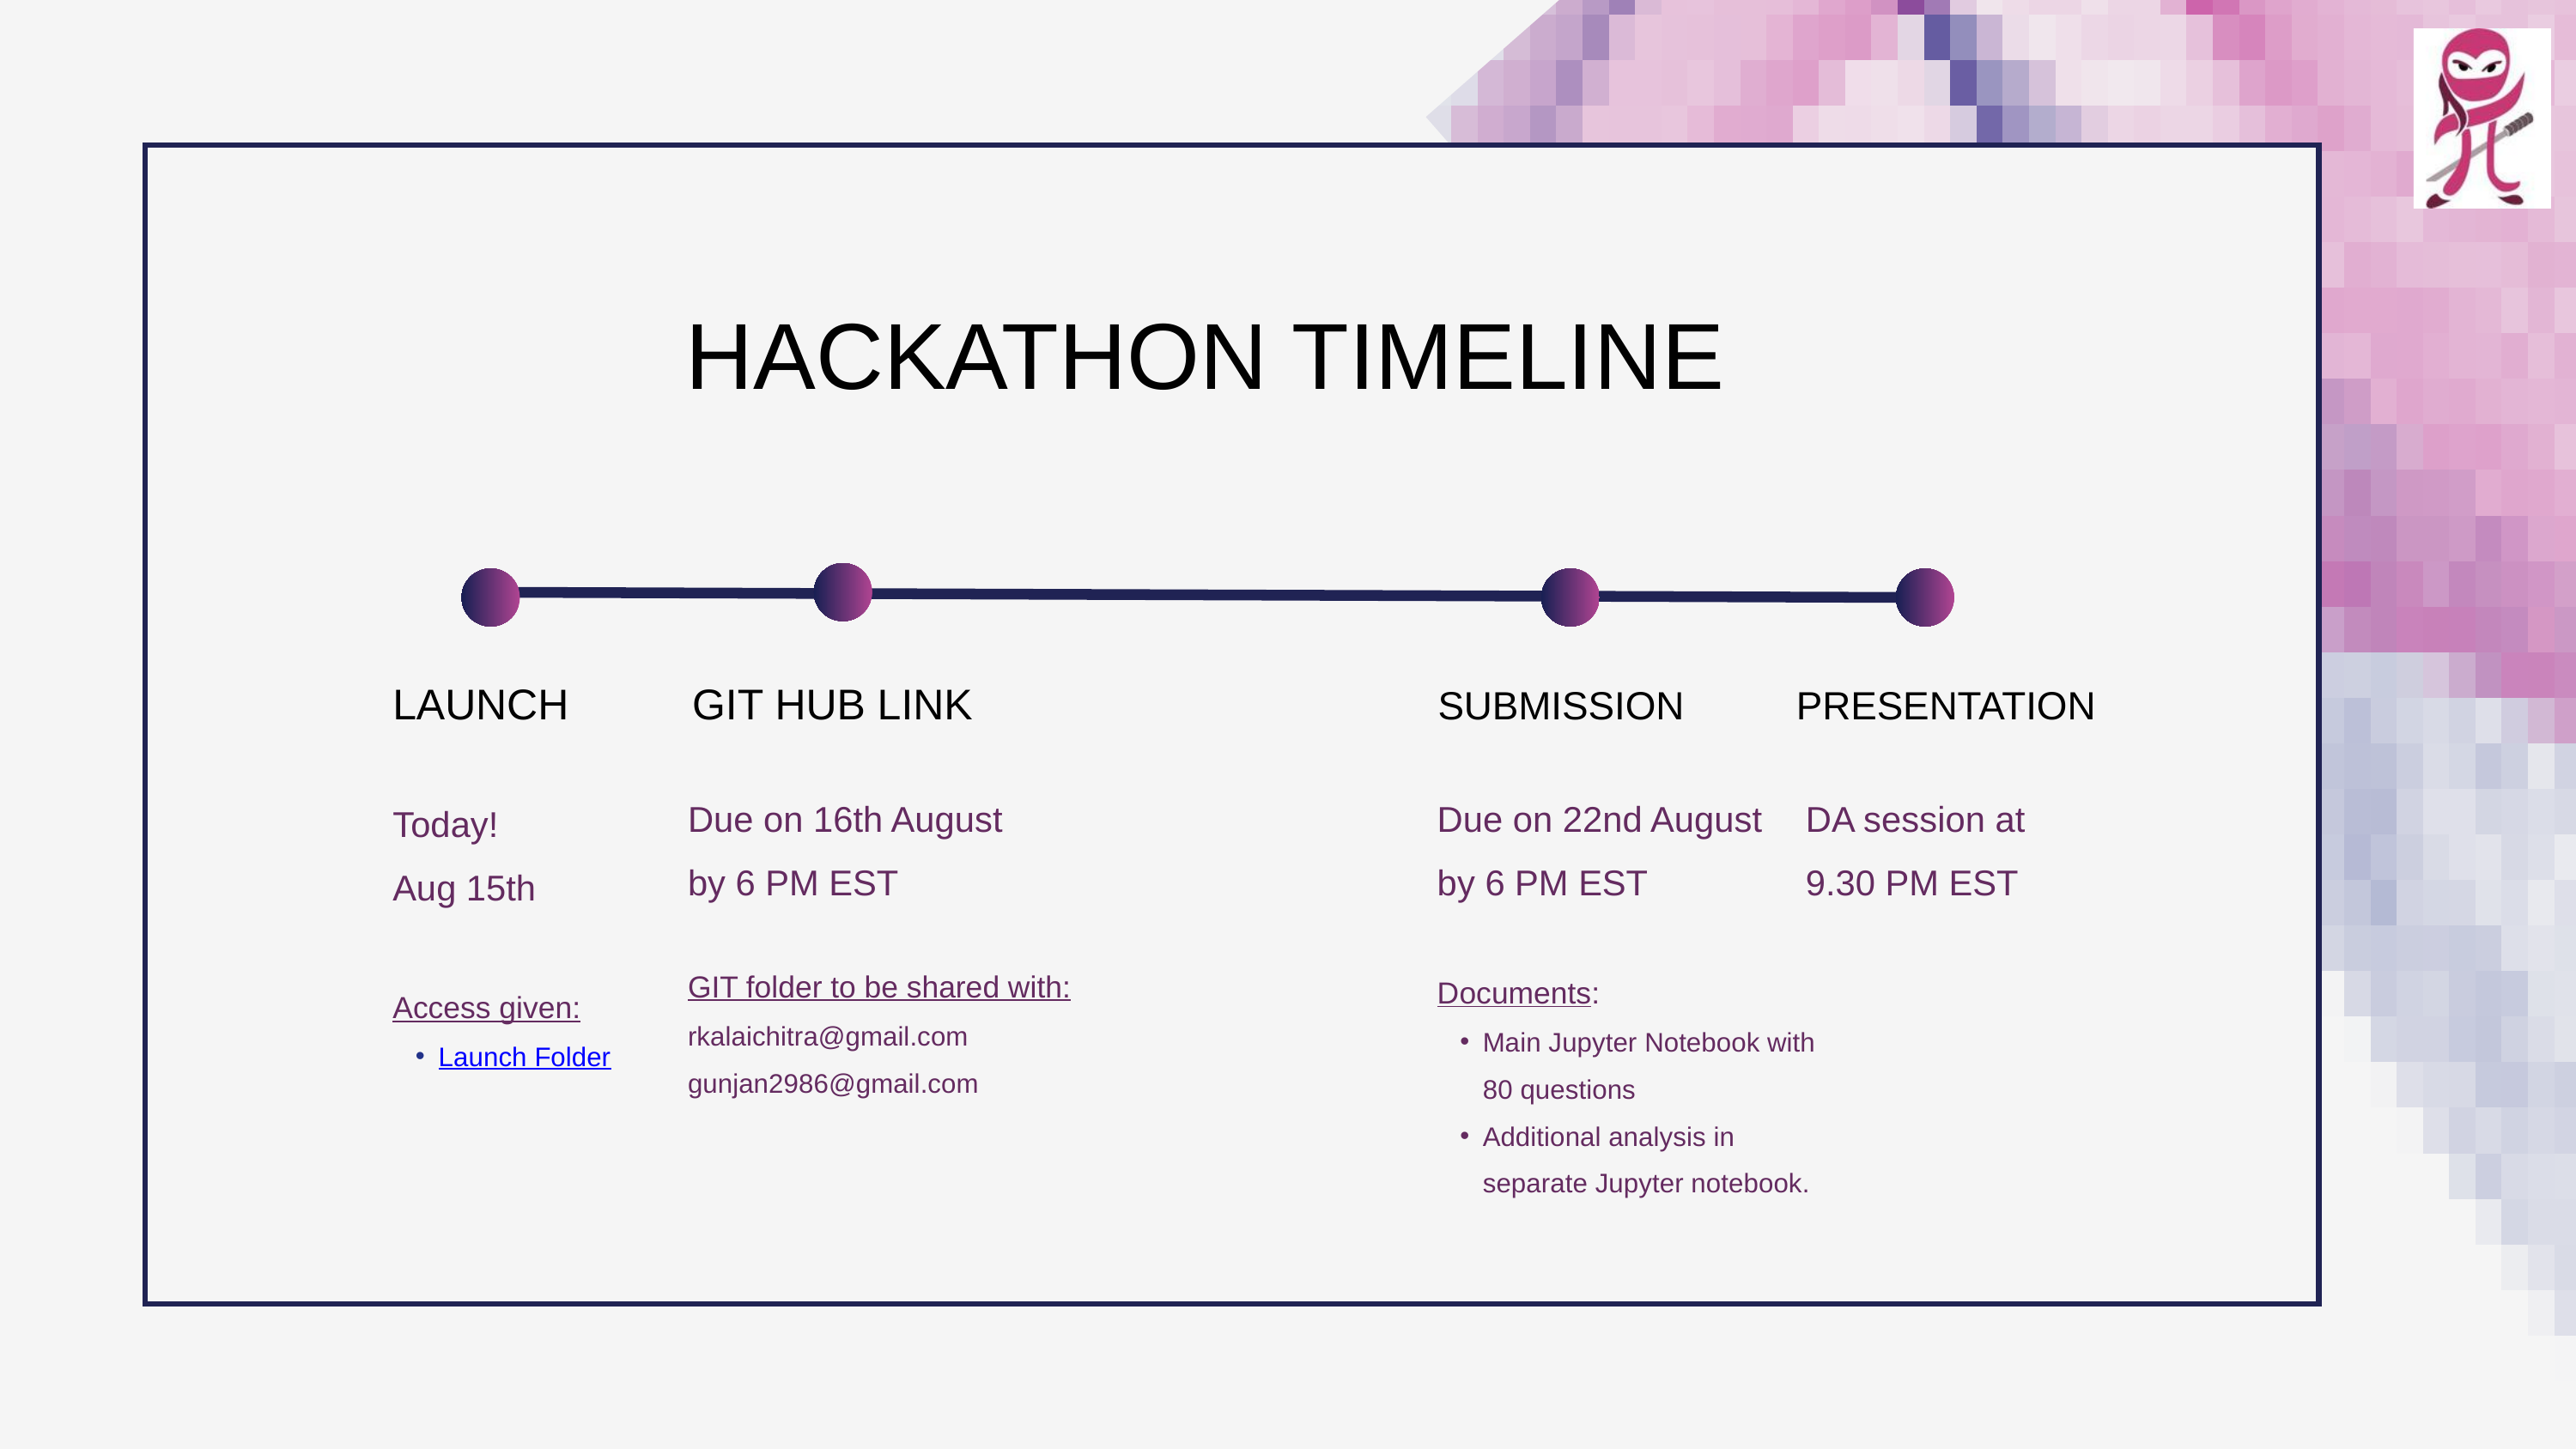

HACKATHON TIMELINE

LAUNCH
GIT HUB LINK
 SUBMISSION
PRESENTATION
Due on 16th August
by 6 PM EST

GIT folder to be shared with:
rkalaichitra@gmail.com
gunjan2986@gmail.com

DA session at 9.30 PM EST
Due on 22nd August
by 6 PM EST

Documents:
Main Jupyter Notebook with 80 questions
Additional analysis in separate Jupyter notebook.
Today!
Aug 15th

Access given:
Launch Folder